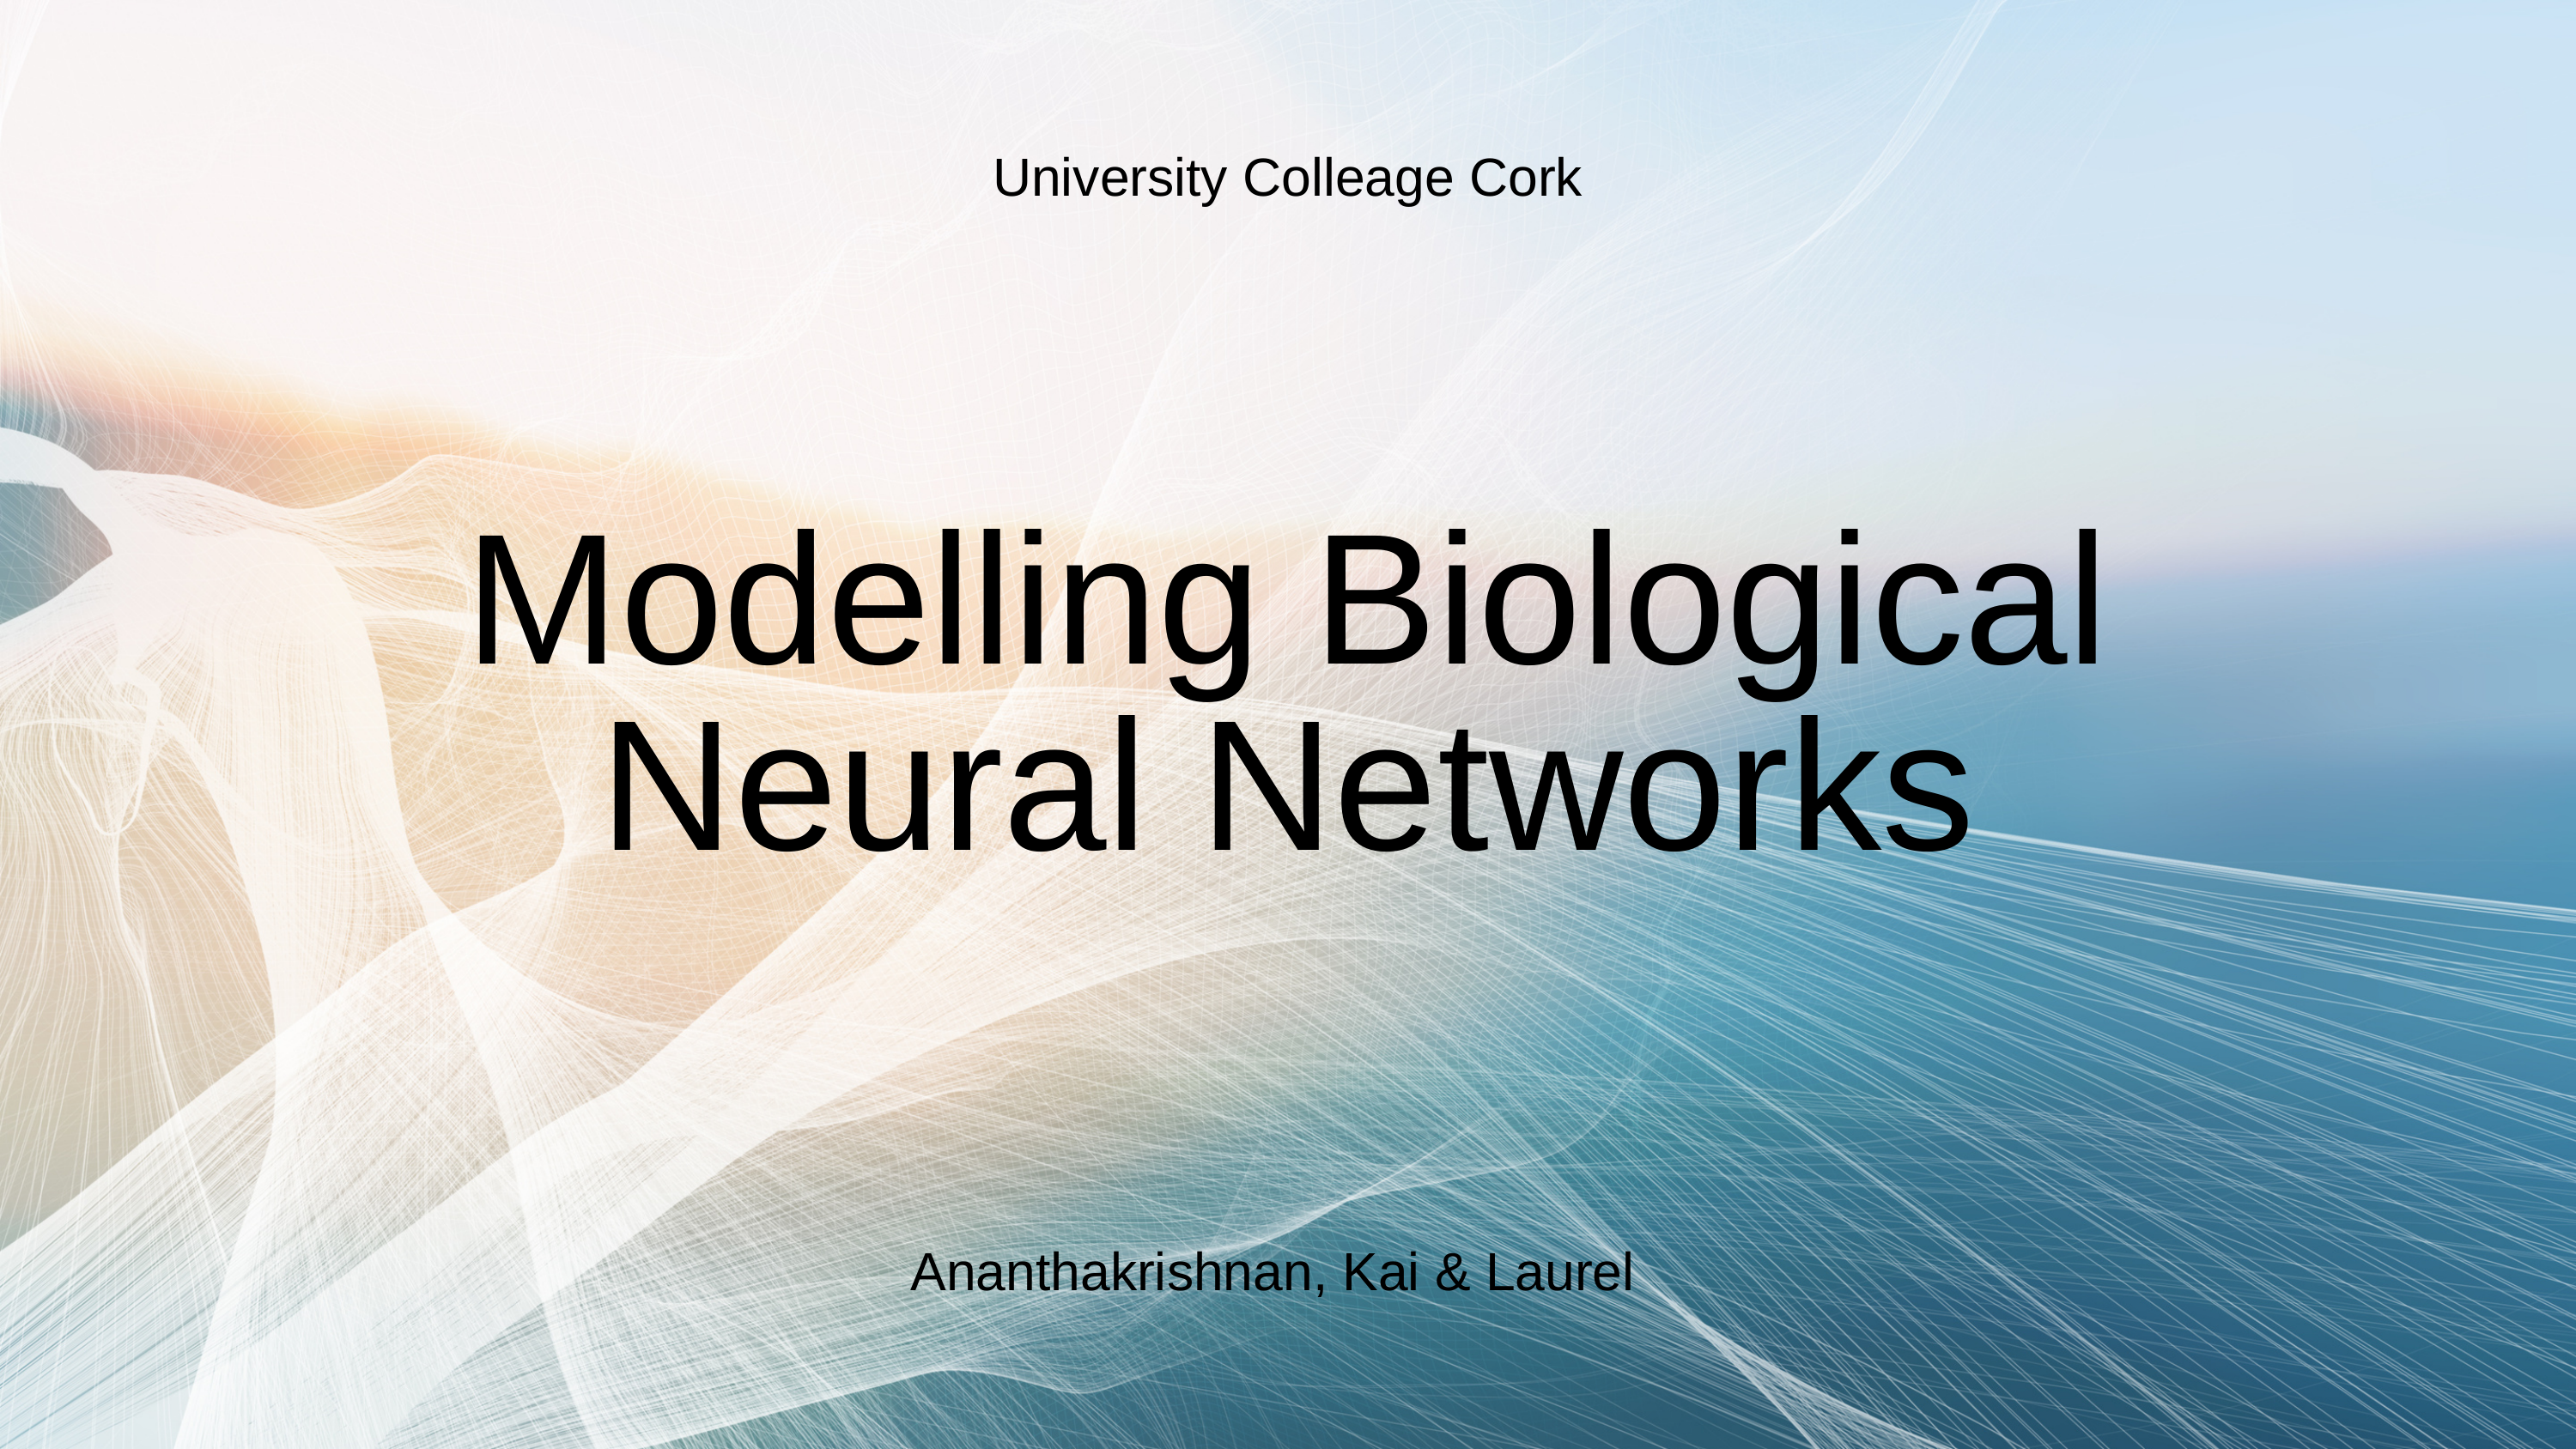

University Colleage Cork
Modelling Biological Neural Networks
Ananthakrishnan, Kai & Laurel